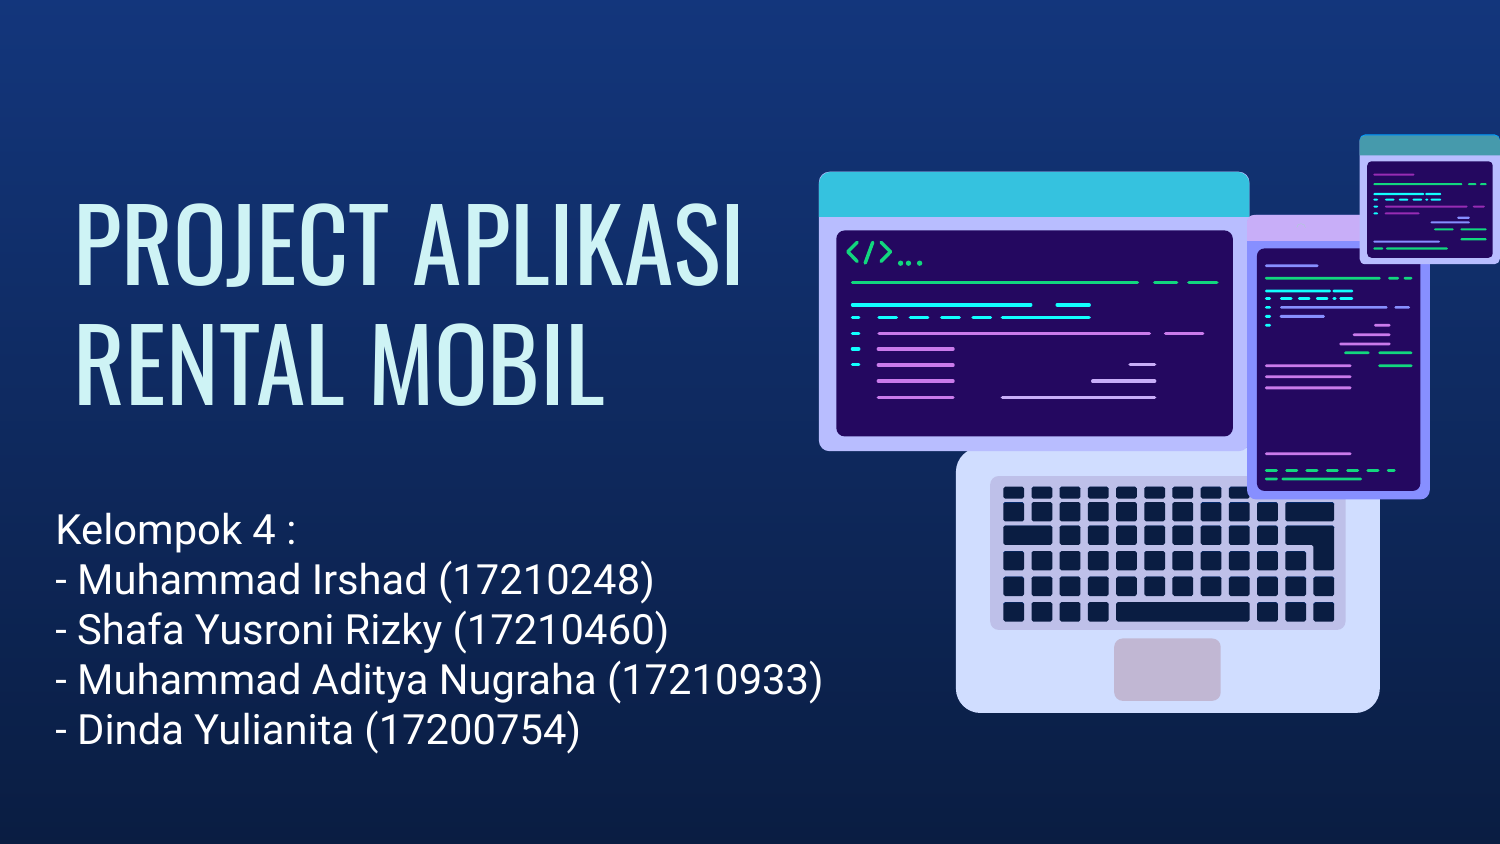

# PROJECT APLIKASI RENTAL MOBIL

Kelompok 4 :
- Muhammad Irshad (17210248)
- Shafa Yusroni Rizky (17210460)
- Muhammad Aditya Nugraha (17210933)
- Dinda Yulianita (17200754)